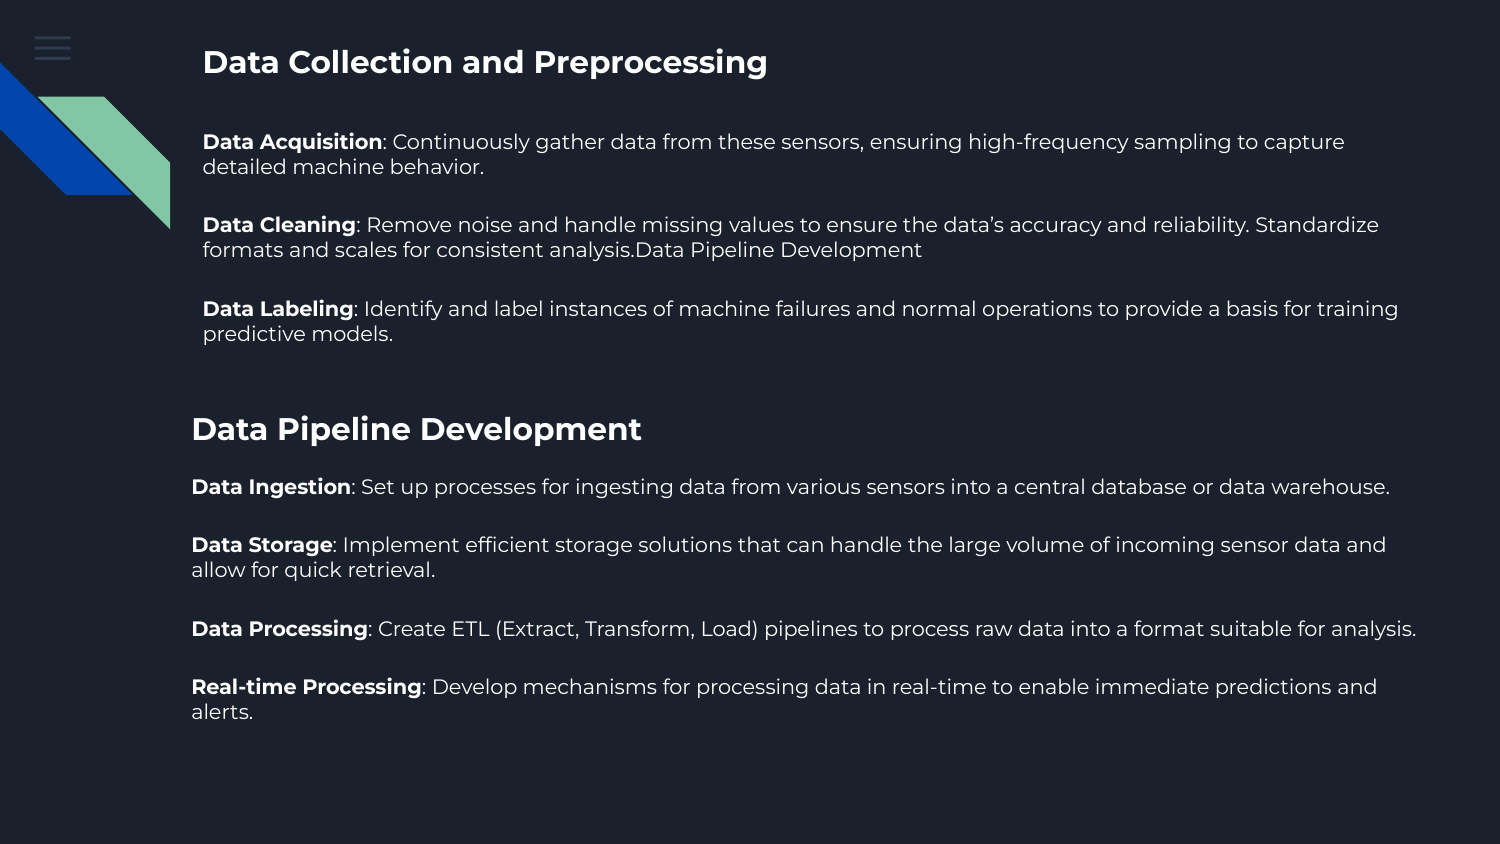

# Data Collection and Preprocessing

Data Acquisition: Continuously gather data from these sensors, ensuring high-frequency sampling to capture detailed machine behavior.
Data Cleaning: Remove noise and handle missing values to ensure the data’s accuracy and reliability. Standardize formats and scales for consistent analysis.Data Pipeline Development
Data Labeling: Identify and label instances of machine failures and normal operations to provide a basis for training predictive models.

Data Pipeline Development
Data Ingestion: Set up processes for ingesting data from various sensors into a central database or data warehouse.
Data Storage: Implement efficient storage solutions that can handle the large volume of incoming sensor data and allow for quick retrieval.
Data Processing: Create ETL (Extract, Transform, Load) pipelines to process raw data into a format suitable for analysis.
Real-time Processing: Develop mechanisms for processing data in real-time to enable immediate predictions and alerts.